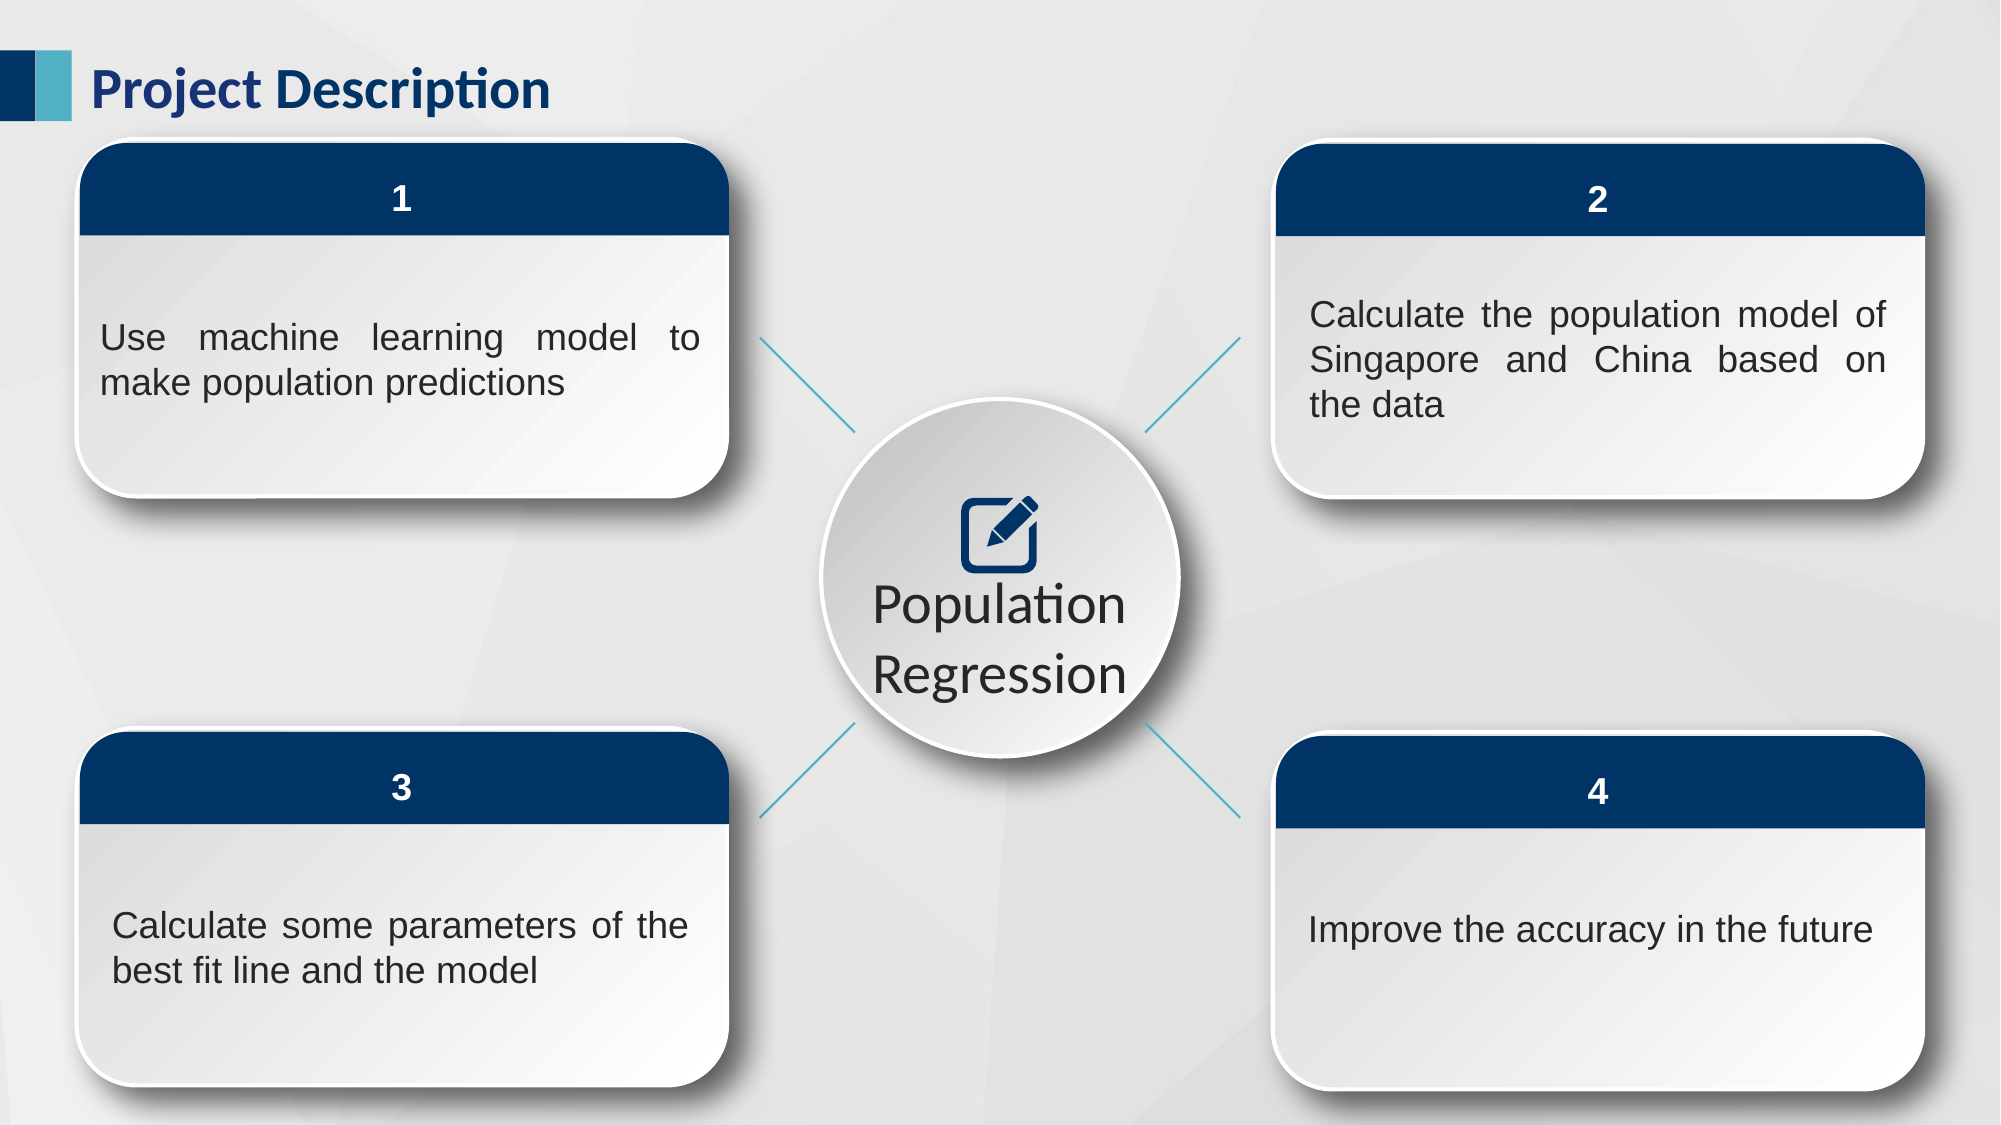

Project Description

1
Use machine learning model to make population predictions

2
Calculate the population model of Singapore and China based on the data

Population Regression

3
Calculate some parameters of the best fit line and the model

4
Improve the accuracy in the future